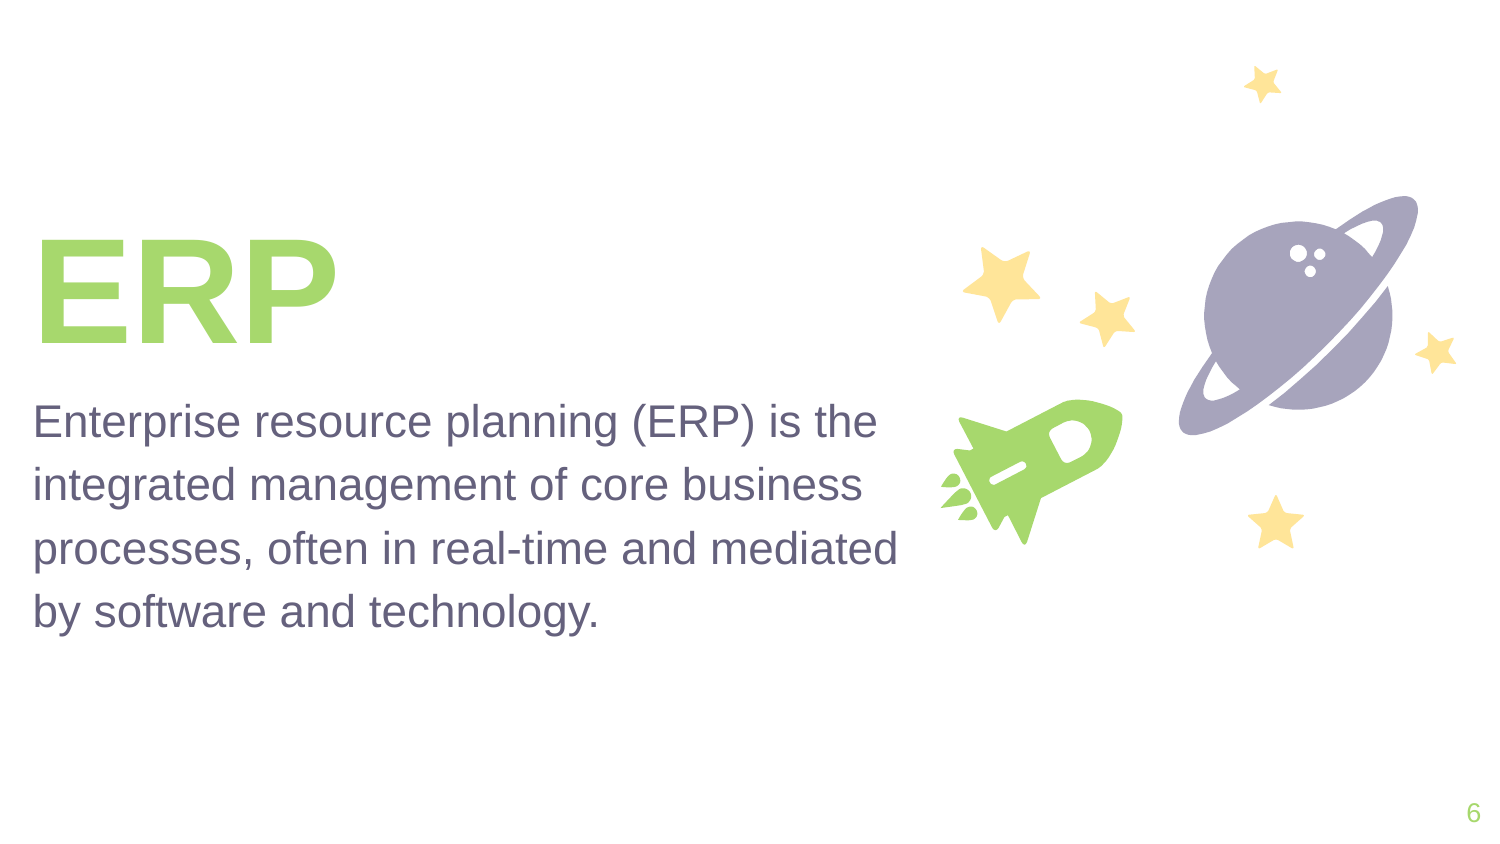

ERP

Enterprise resource planning (ERP) is the integrated management of core business processes, often in real-time and mediated by software and technology.

6